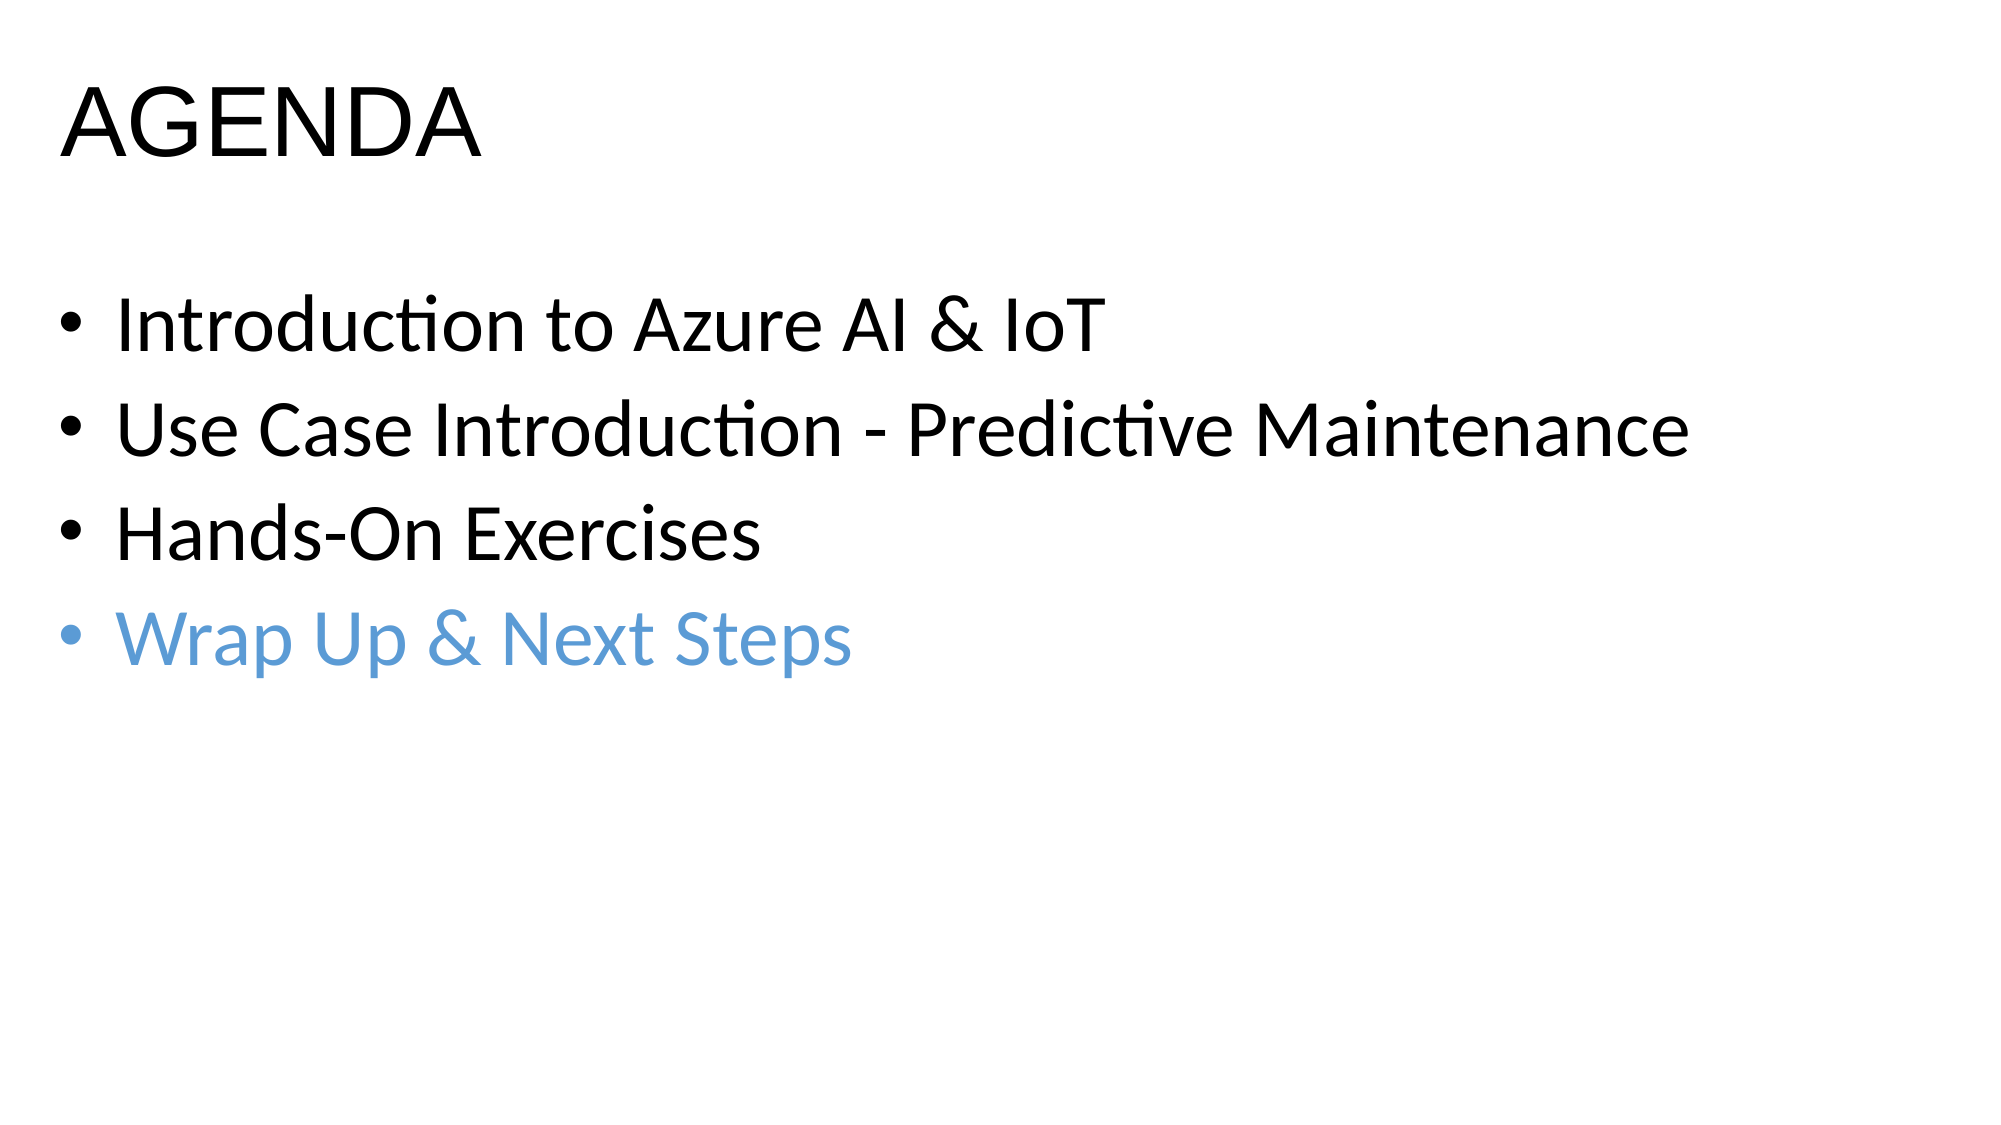

AGENDA
Introduction to Azure AI & IoT
Use Case Introduction - Predictive Maintenance
Hands-On Exercises
Wrap Up & Next Steps